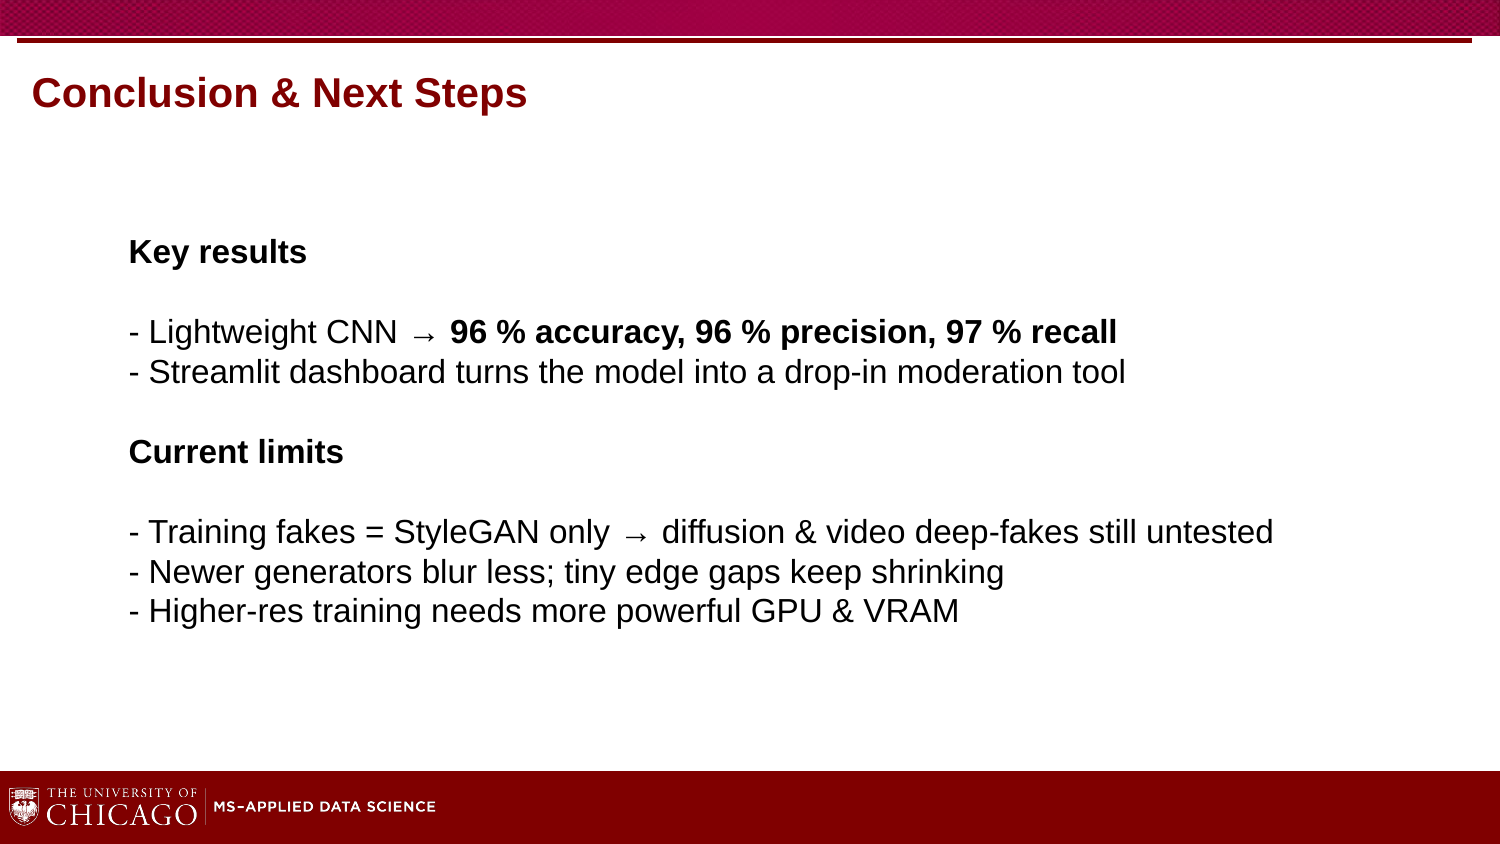

# Conclusion & Next Steps

Key results

- Lightweight CNN → 96 % accuracy, 96 % precision, 97 % recall
- Streamlit dashboard turns the model into a drop-in moderation tool

Current limits

- Training fakes = StyleGAN only → diffusion & video deep-fakes still untested
- Newer generators blur less; tiny edge gaps keep shrinking
- Higher-res training needs more powerful GPU & VRAM